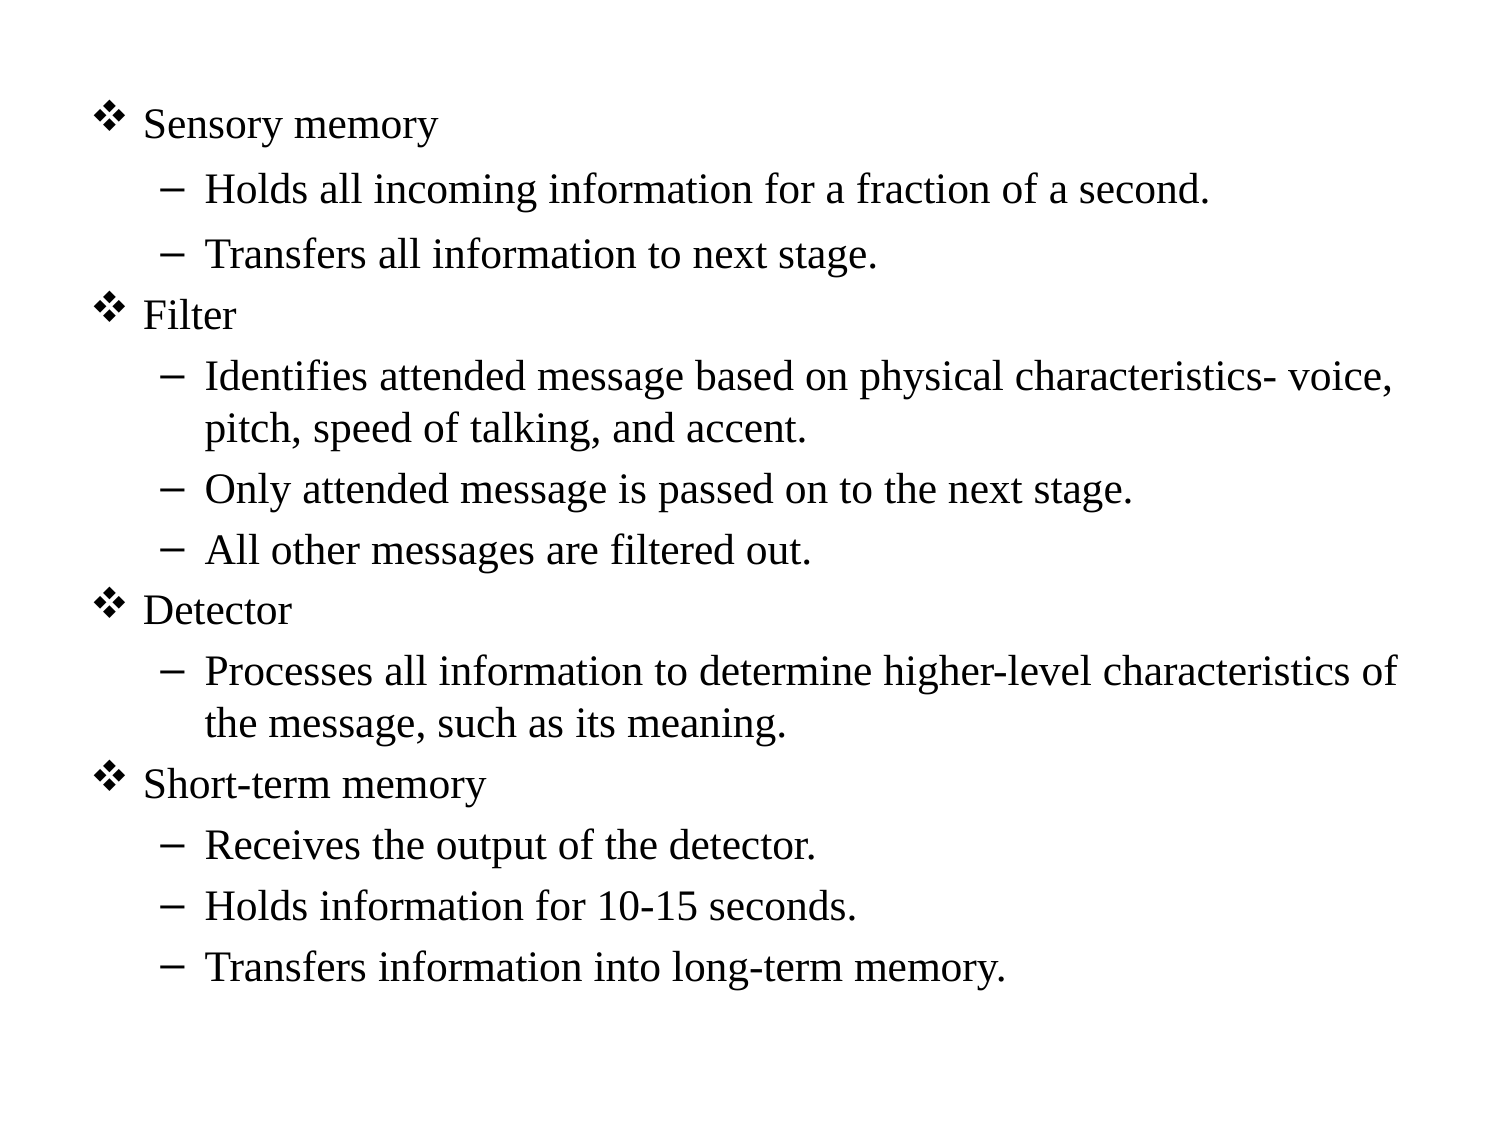

Sensory memory
Holds all incoming information for a fraction of a second.
Transfers all information to next stage.
Filter
Identifies attended message based on physical characteristics- voice, pitch, speed of talking, and accent.
Only attended message is passed on to the next stage.
All other messages are filtered out.
Detector
Processes all information to determine higher-level characteristics of the message, such as its meaning.
Short-term memory
Receives the output of the detector.
Holds information for 10-15 seconds.
Transfers information into long-term memory.